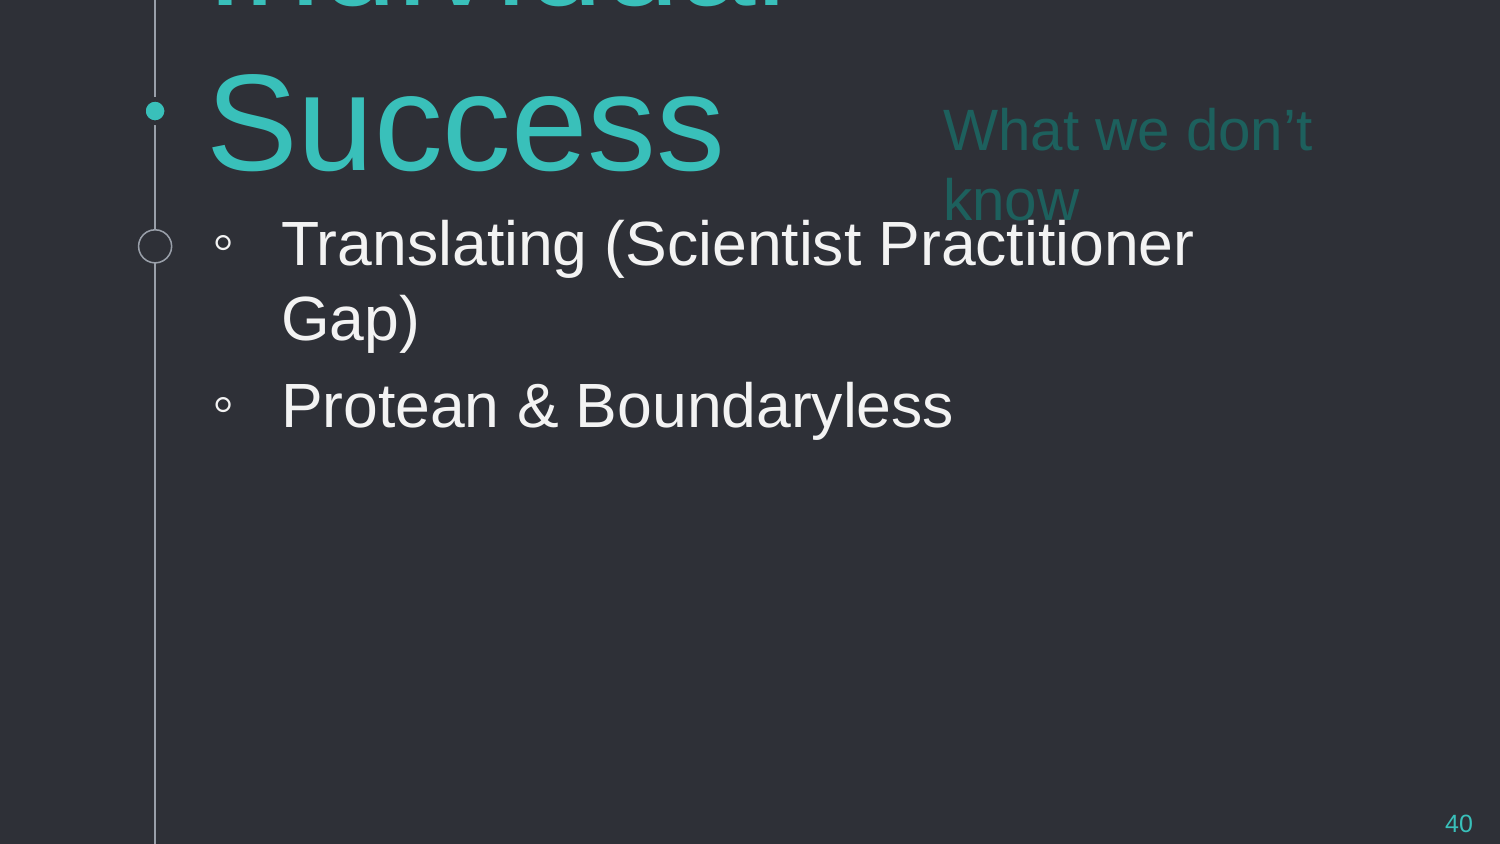

Individual Success
Translating (Scientist Practitioner Gap)
Protean & Boundaryless
What we don’t know
40